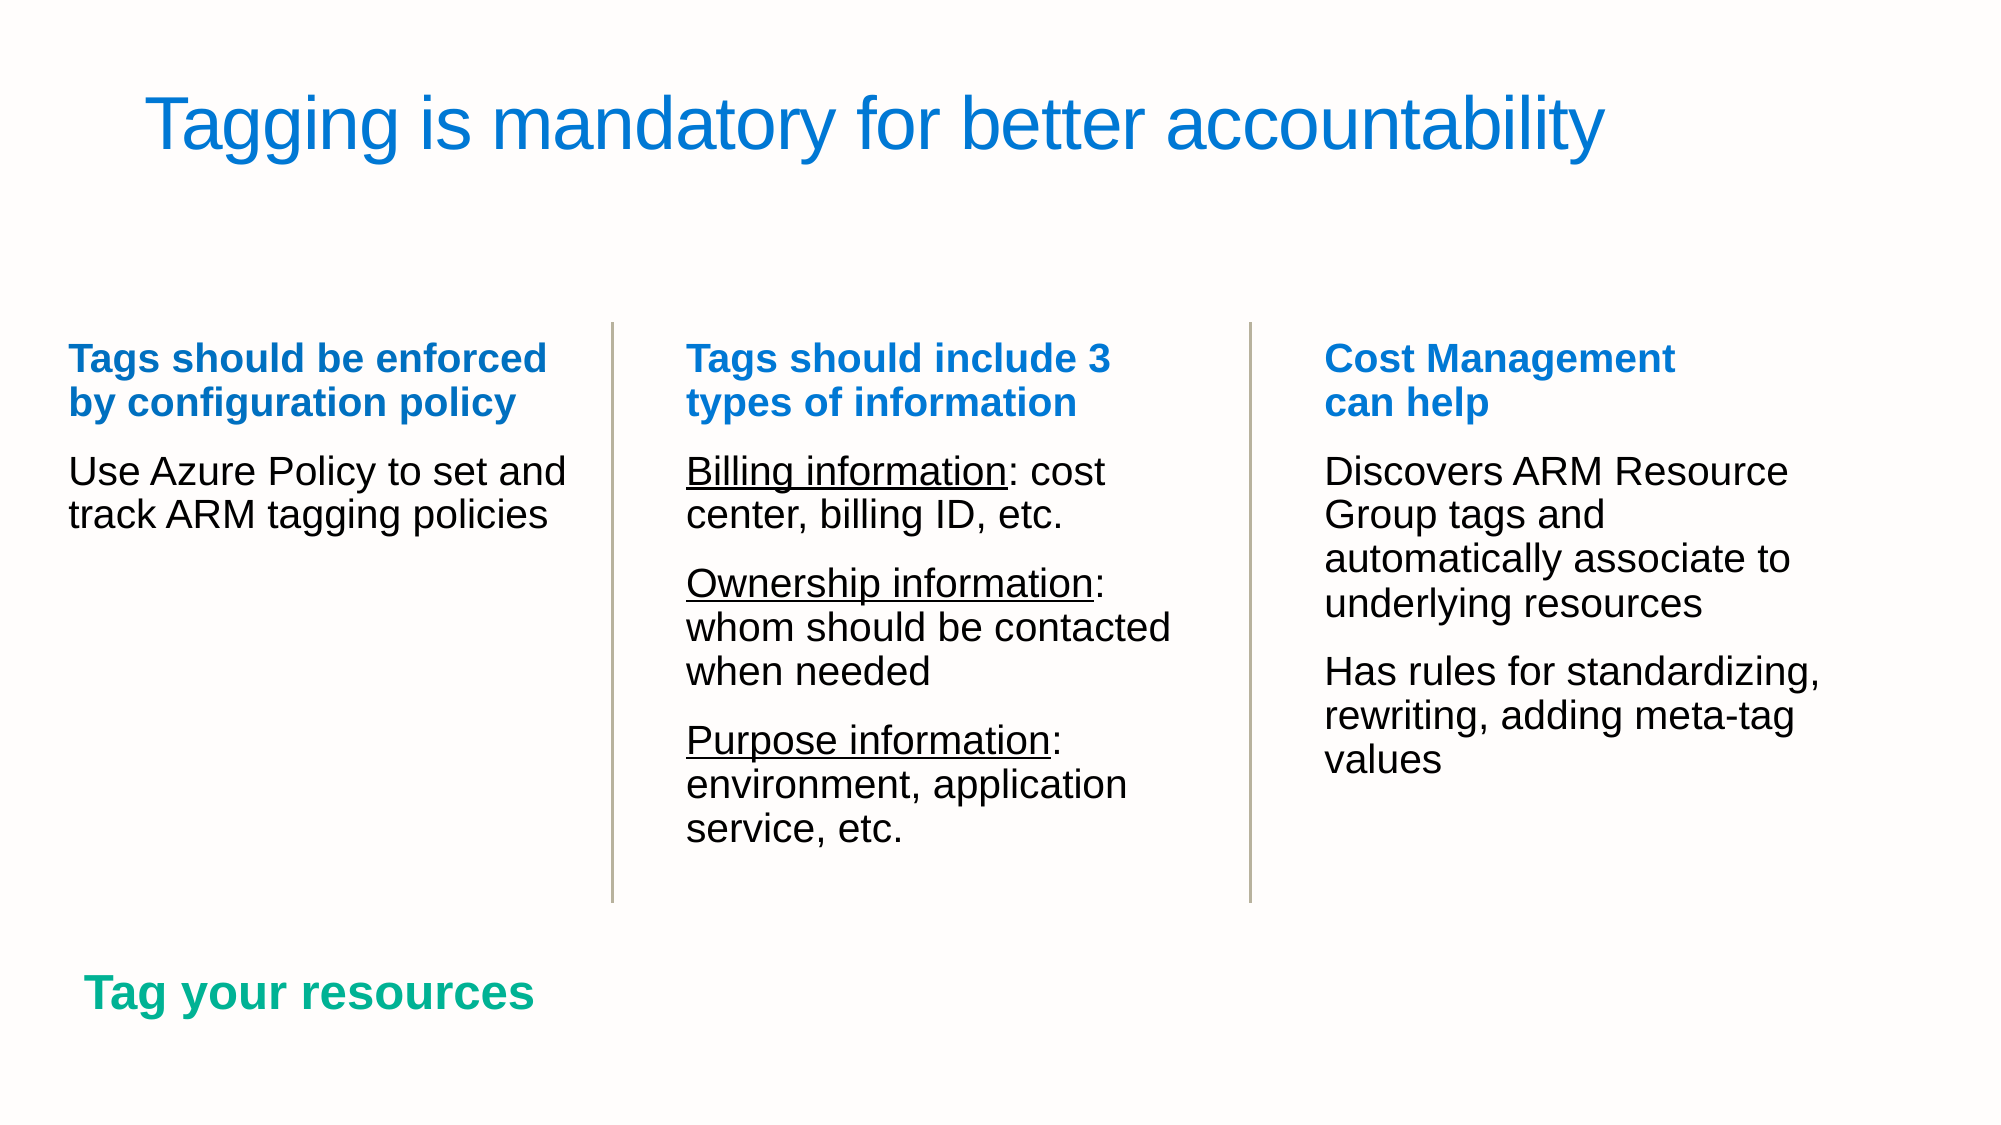

# Tagging is mandatory for better accountability
Cost Management
can help
Discovers ARM Resource Group tags and automatically associate to underlying resources
Has rules for standardizing, rewriting, adding meta-tag values
Tags should be enforced by configuration policy
Use Azure Policy to set and track ARM tagging policies
Tags should include 3 types of information
Billing information: cost center, billing ID, etc.
Ownership information: whom should be contacted when needed
Purpose information: environment, application service, etc.
Tag your resources